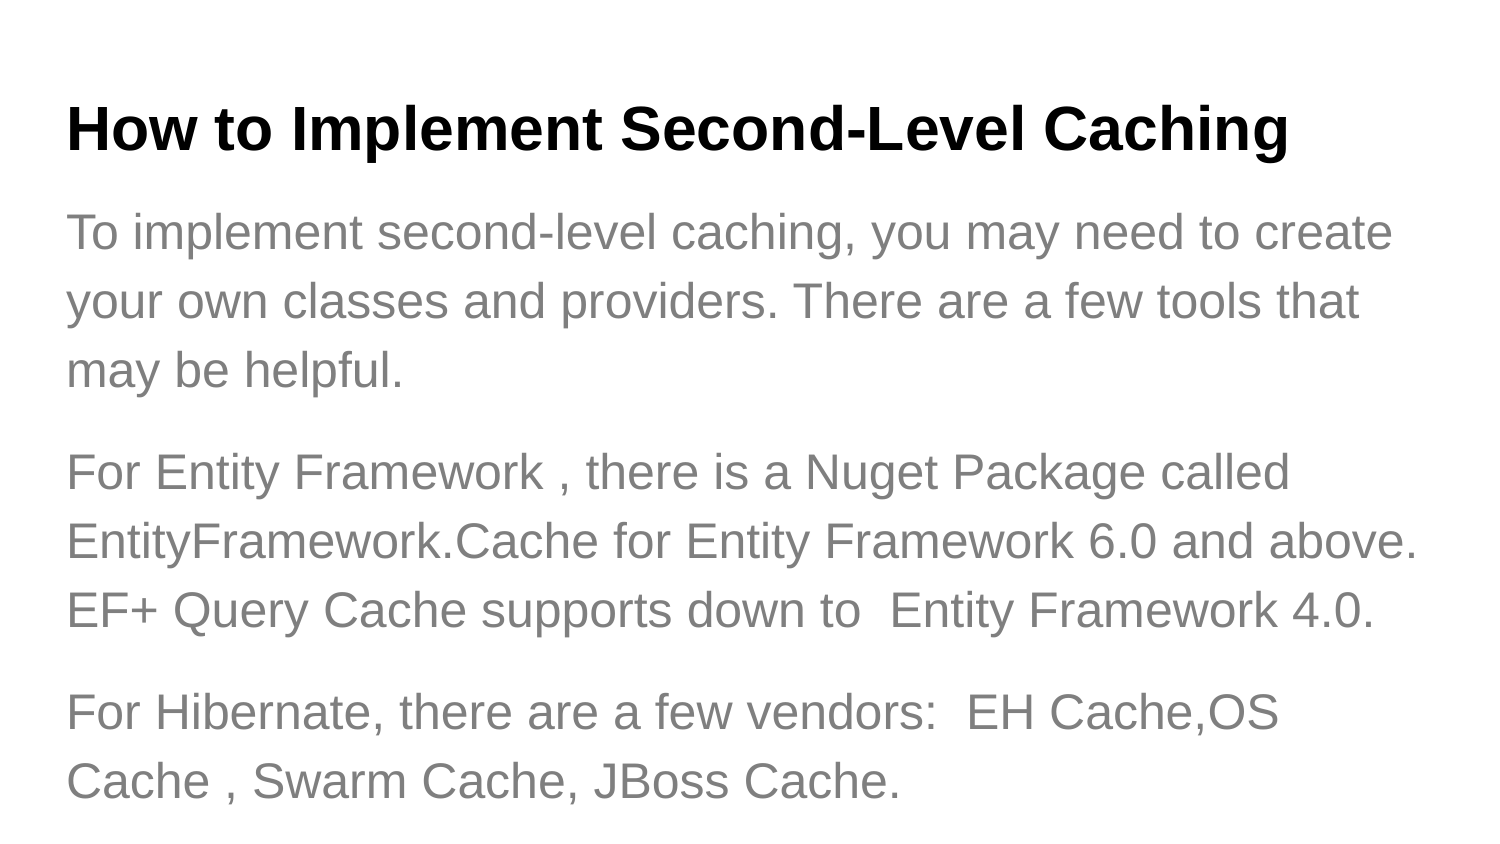

# How to Implement Second-Level Caching
To implement second-level caching, you may need to create your own classes and providers. There are a few tools that may be helpful.
For Entity Framework , there is a Nuget Package called EntityFramework.Cache for Entity Framework 6.0 and above. EF+ Query Cache supports down to  Entity Framework 4.0.
For Hibernate, there are a few vendors:  EH Cache,OS Cache , Swarm Cache, JBoss Cache.